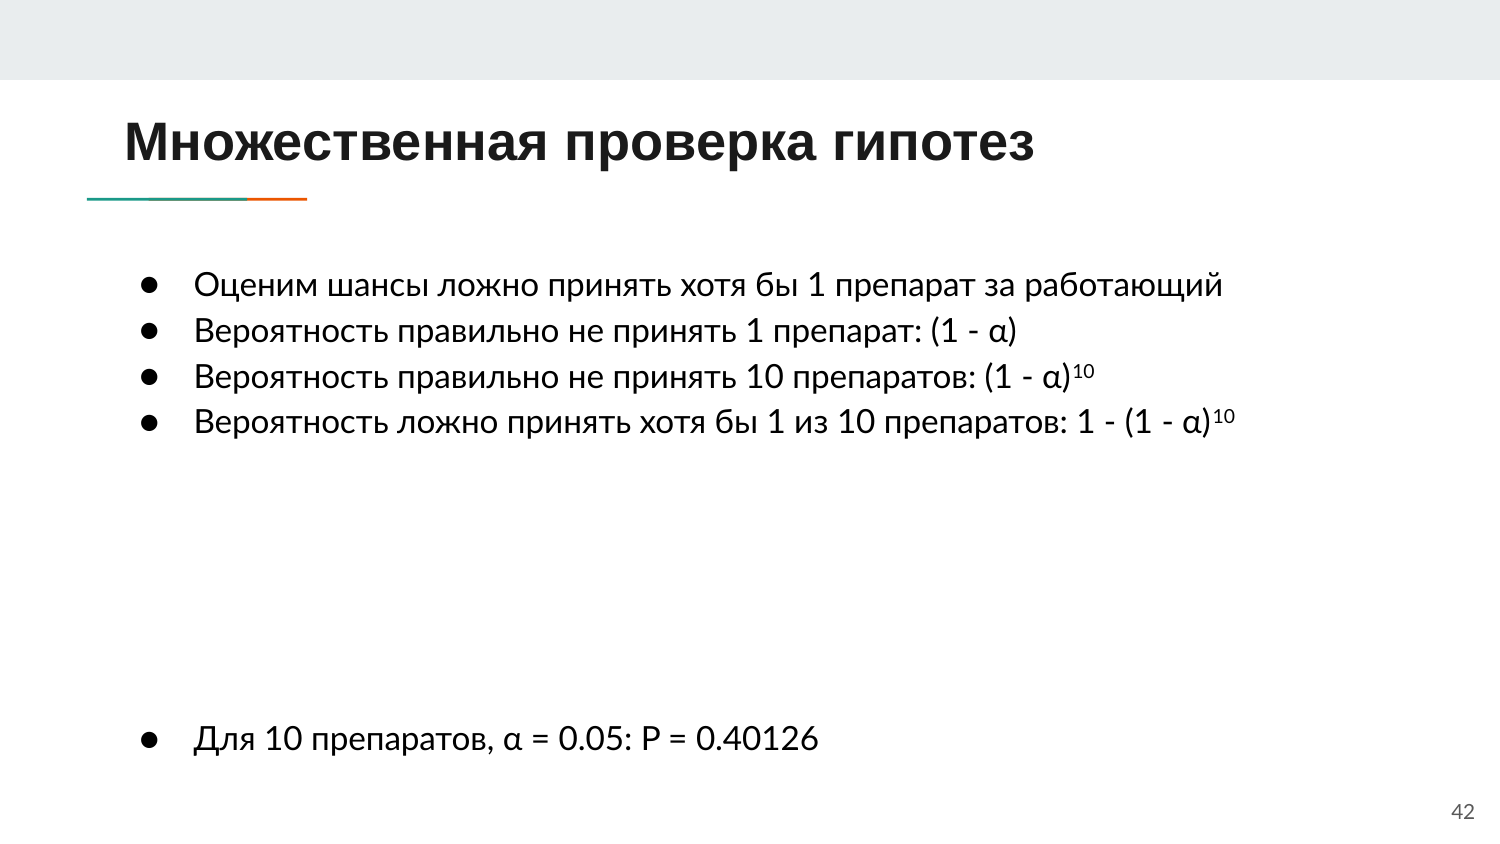

# Множественная проверка гипотез
Оценим шансы ложно принять хотя бы 1 препарат за работающий
Вероятность правильно не принять 1 препарат: (1 - α)
Вероятность правильно не принять 10 препаратов: (1 - α)10
Вероятность ложно принять хотя бы 1 из 10 препаратов: 1 - (1 - α)10

Для 10 препаратов, α = 0.05: P = 0.40126
42